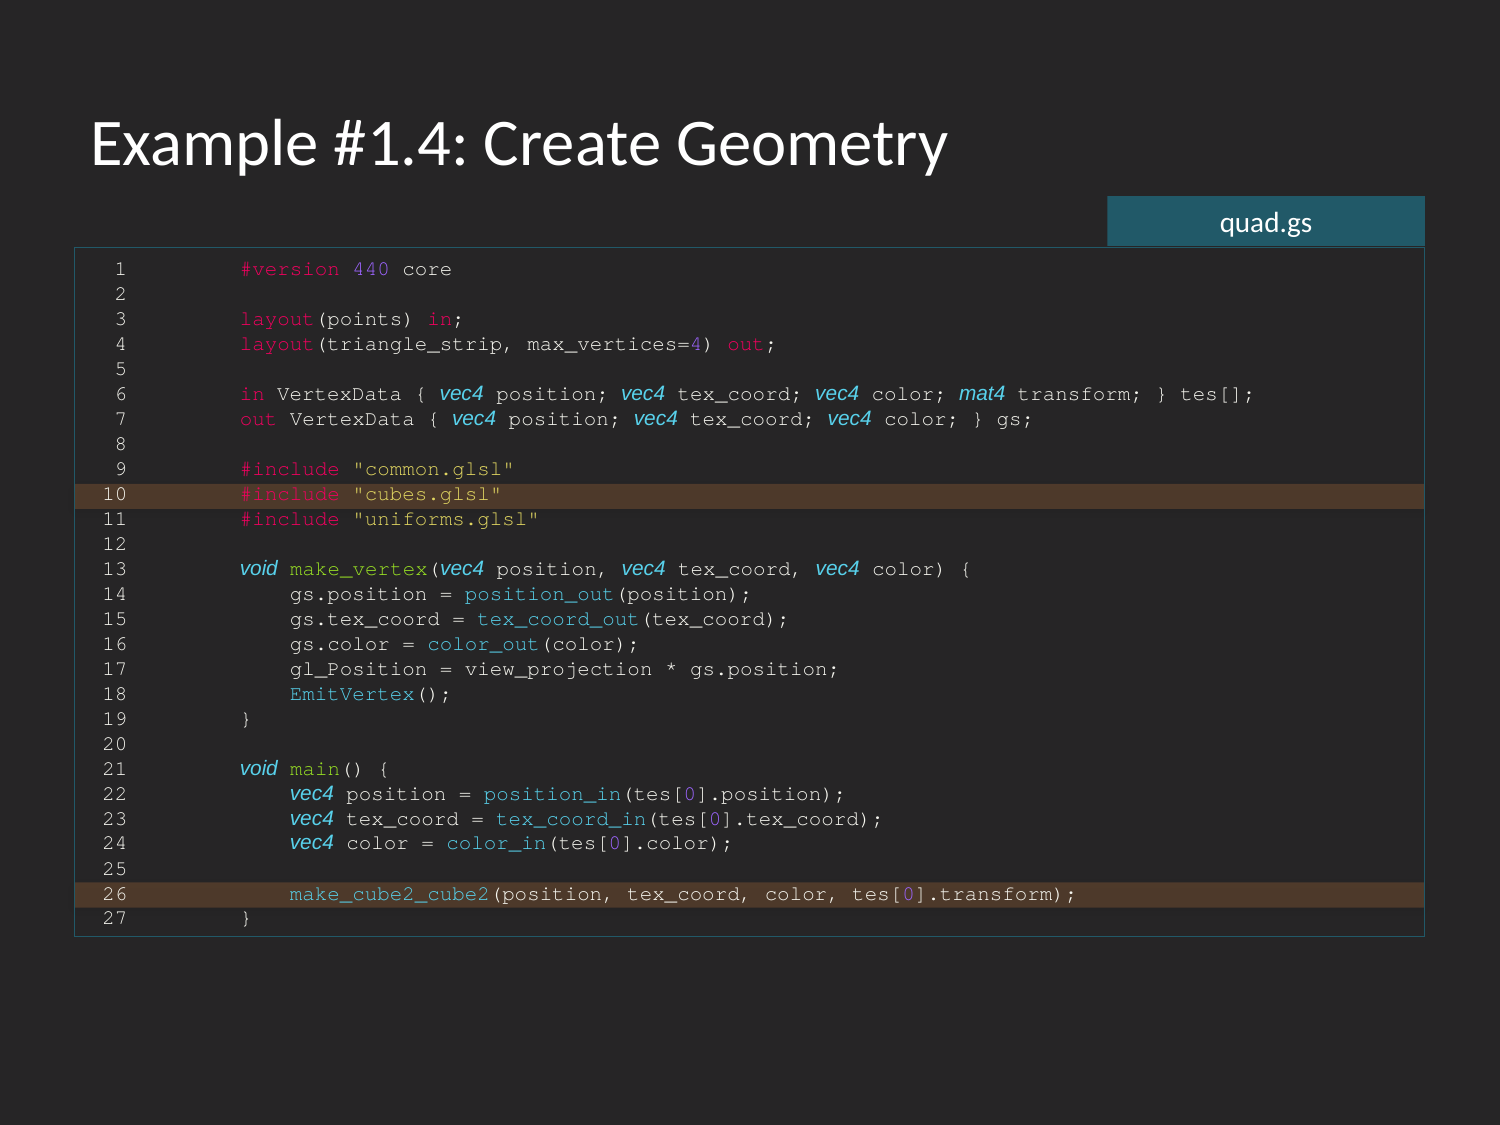

# Example #1.4: Create Geometry
quad.gs
  1 	#version 440 core
  2
  3 	layout(points) in;
  4 	layout(triangle_strip, max_vertices=4) out;
  5
  6 	in VertexData { vec4 position; vec4 tex_coord; vec4 color; mat4 transform; } tes[];
  7 	out VertexData { vec4 position; vec4 tex_coord; vec4 color; } gs;
  8
  9 	#include "common.glsl"
 10 	#include "cubes.glsl"
 11 	#include "uniforms.glsl"
 12
 13 	void make_vertex(vec4 position, vec4 tex_coord, vec4 color) {
 14 	    gs.position = position_out(position);
 15 	    gs.tex_coord = tex_coord_out(tex_coord);
 16 	    gs.color = color_out(color);
 17 	    gl_Position = view_projection * gs.position;
 18 	    EmitVertex();
 19 	}
 20
 21 	void main() {
 22 	    vec4 position = position_in(tes[0].position);
 23 	    vec4 tex_coord = tex_coord_in(tes[0].tex_coord);
 24 	    vec4 color = color_in(tes[0].color);
 25
 26 	    make_cube2_cube2(position, tex_coord, color, tes[0].transform);
 27 	}